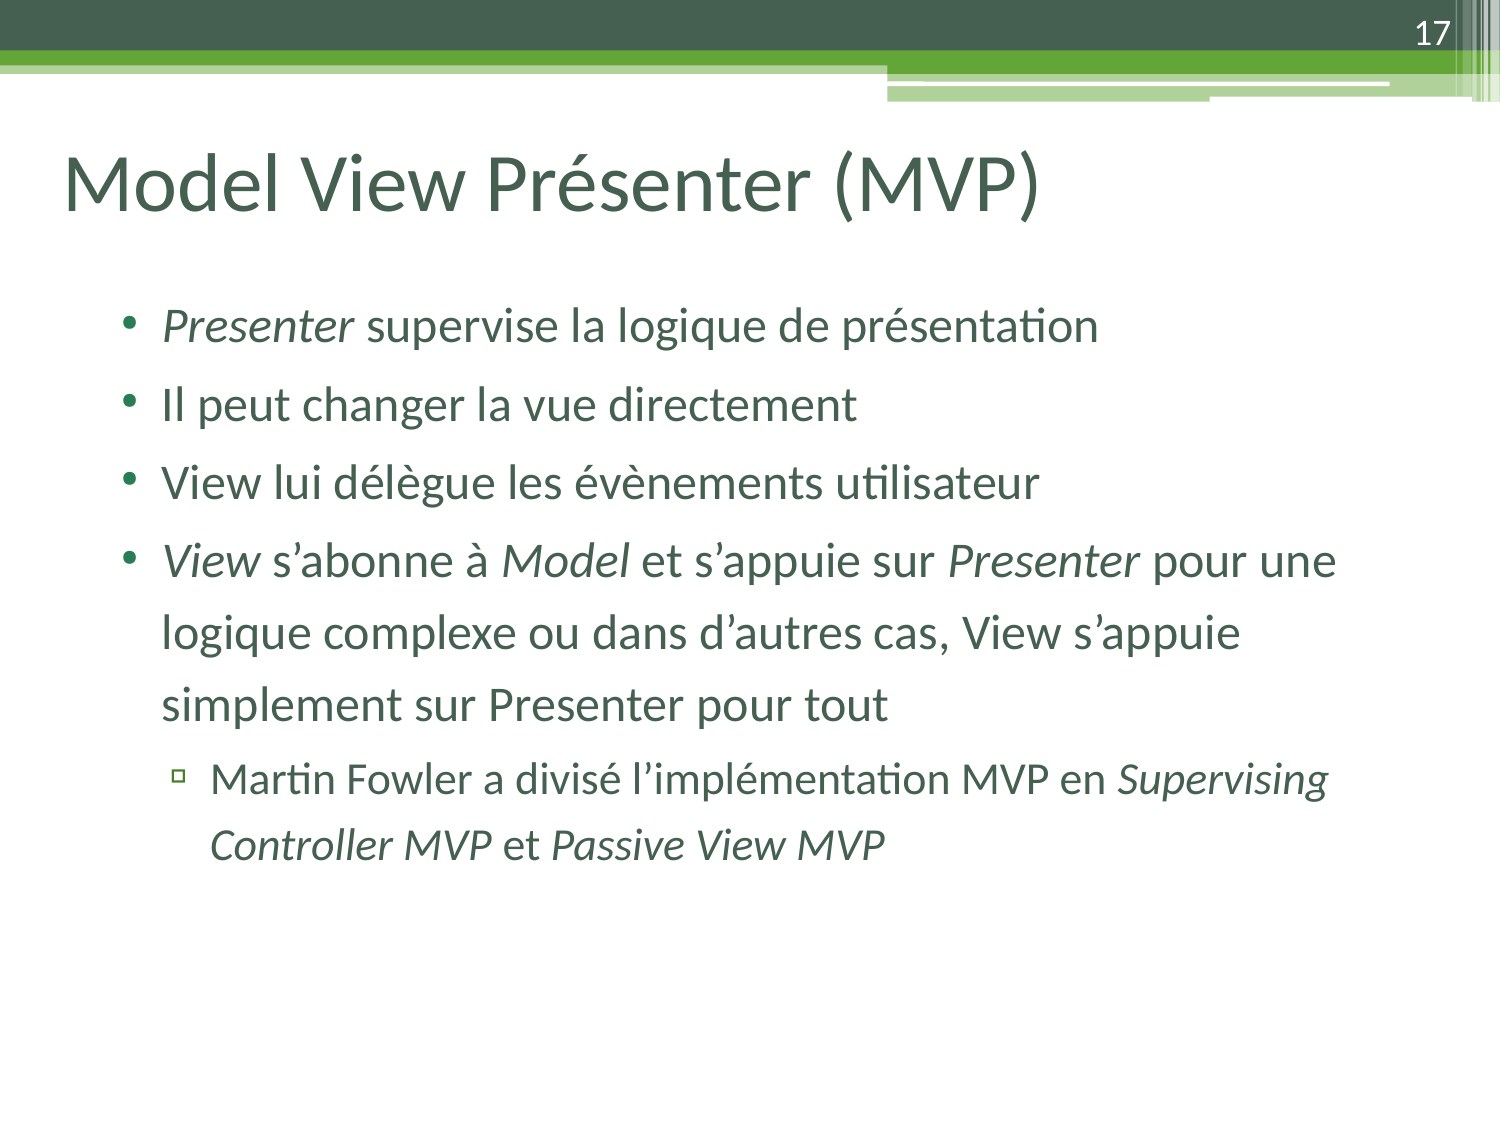

17
# Model View Présenter (MVP)
Presenter supervise la logique de présentation
Il peut changer la vue directement
View lui délègue les évènements utilisateur
View s’abonne à Model et s’appuie sur Presenter pour une logique complexe ou dans d’autres cas, View s’appuie simplement sur Presenter pour tout
Martin Fowler a divisé l’implémentation MVP en Supervising Controller MVP et Passive View MVP